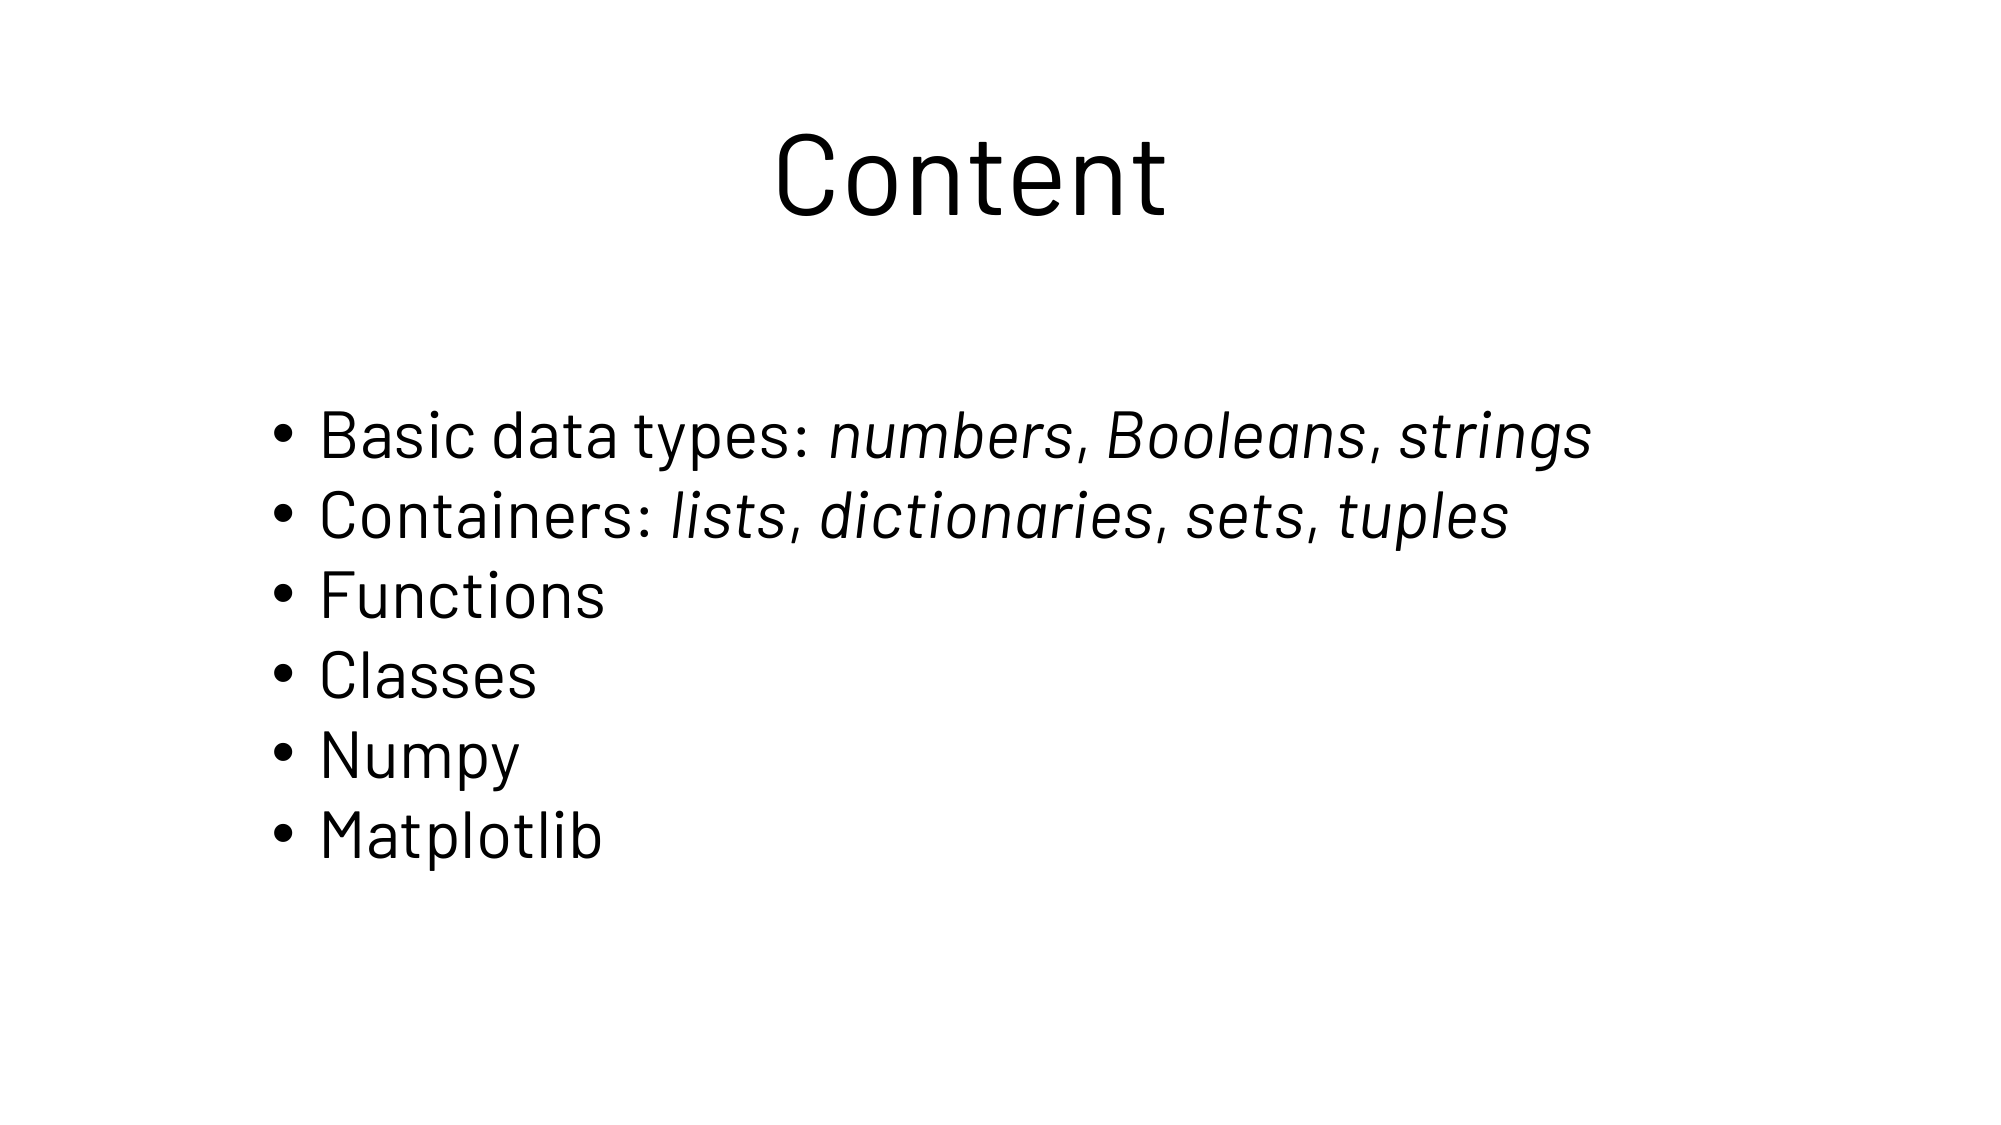

# Content
Basic data types: numbers, Booleans, strings
Containers: lists, dictionaries, sets, tuples
Functions
Classes
Numpy
Matplotlib